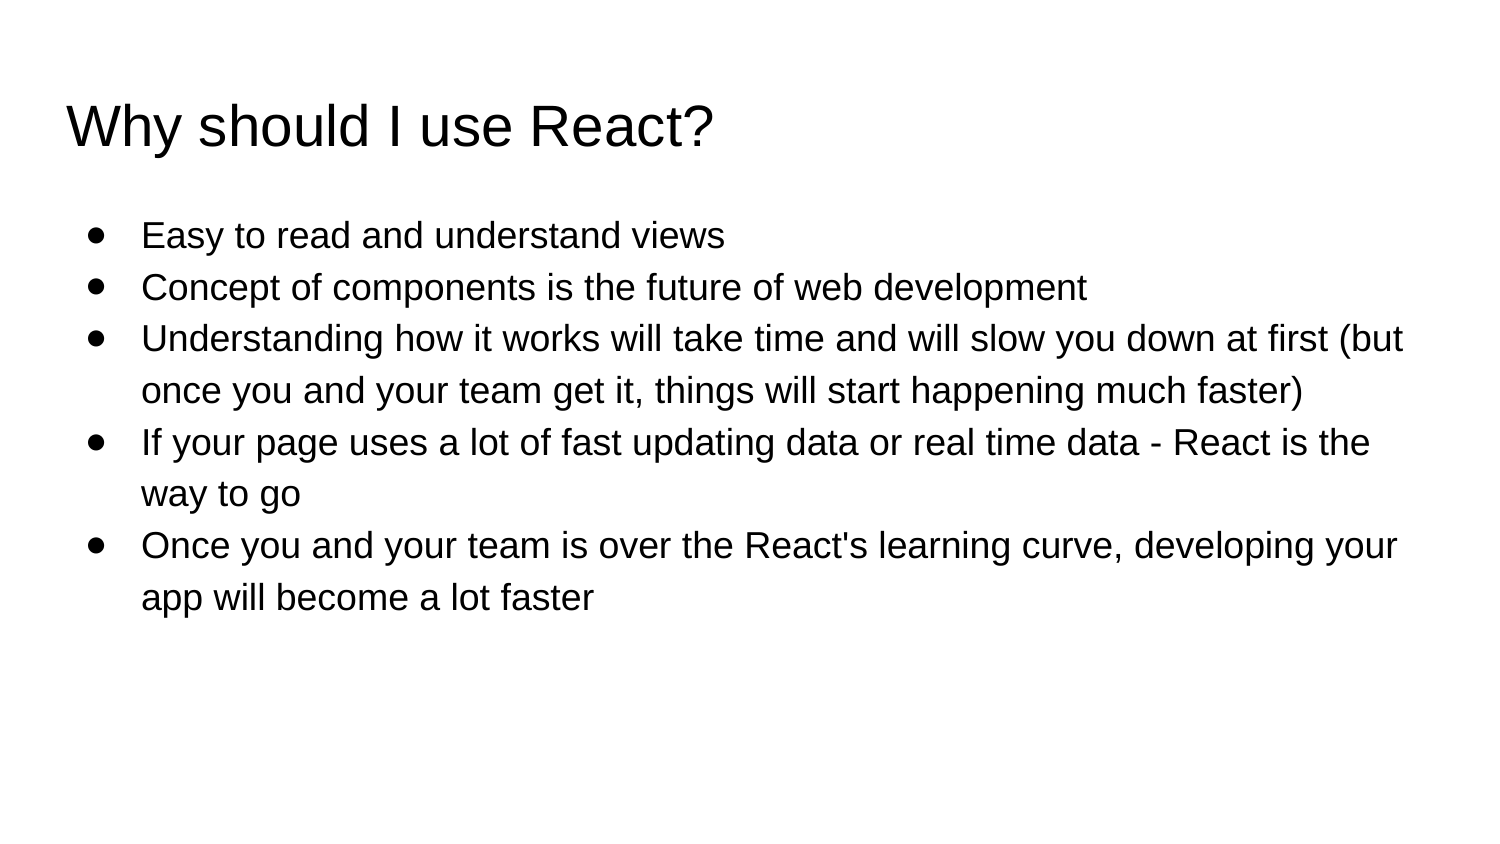

# Why should I use React?
Easy to read and understand views
Concept of components is the future of web development
Understanding how it works will take time and will slow you down at first (but once you and your team get it, things will start happening much faster)
If your page uses a lot of fast updating data or real time data - React is the way to go
Once you and your team is over the React's learning curve, developing your app will become a lot faster